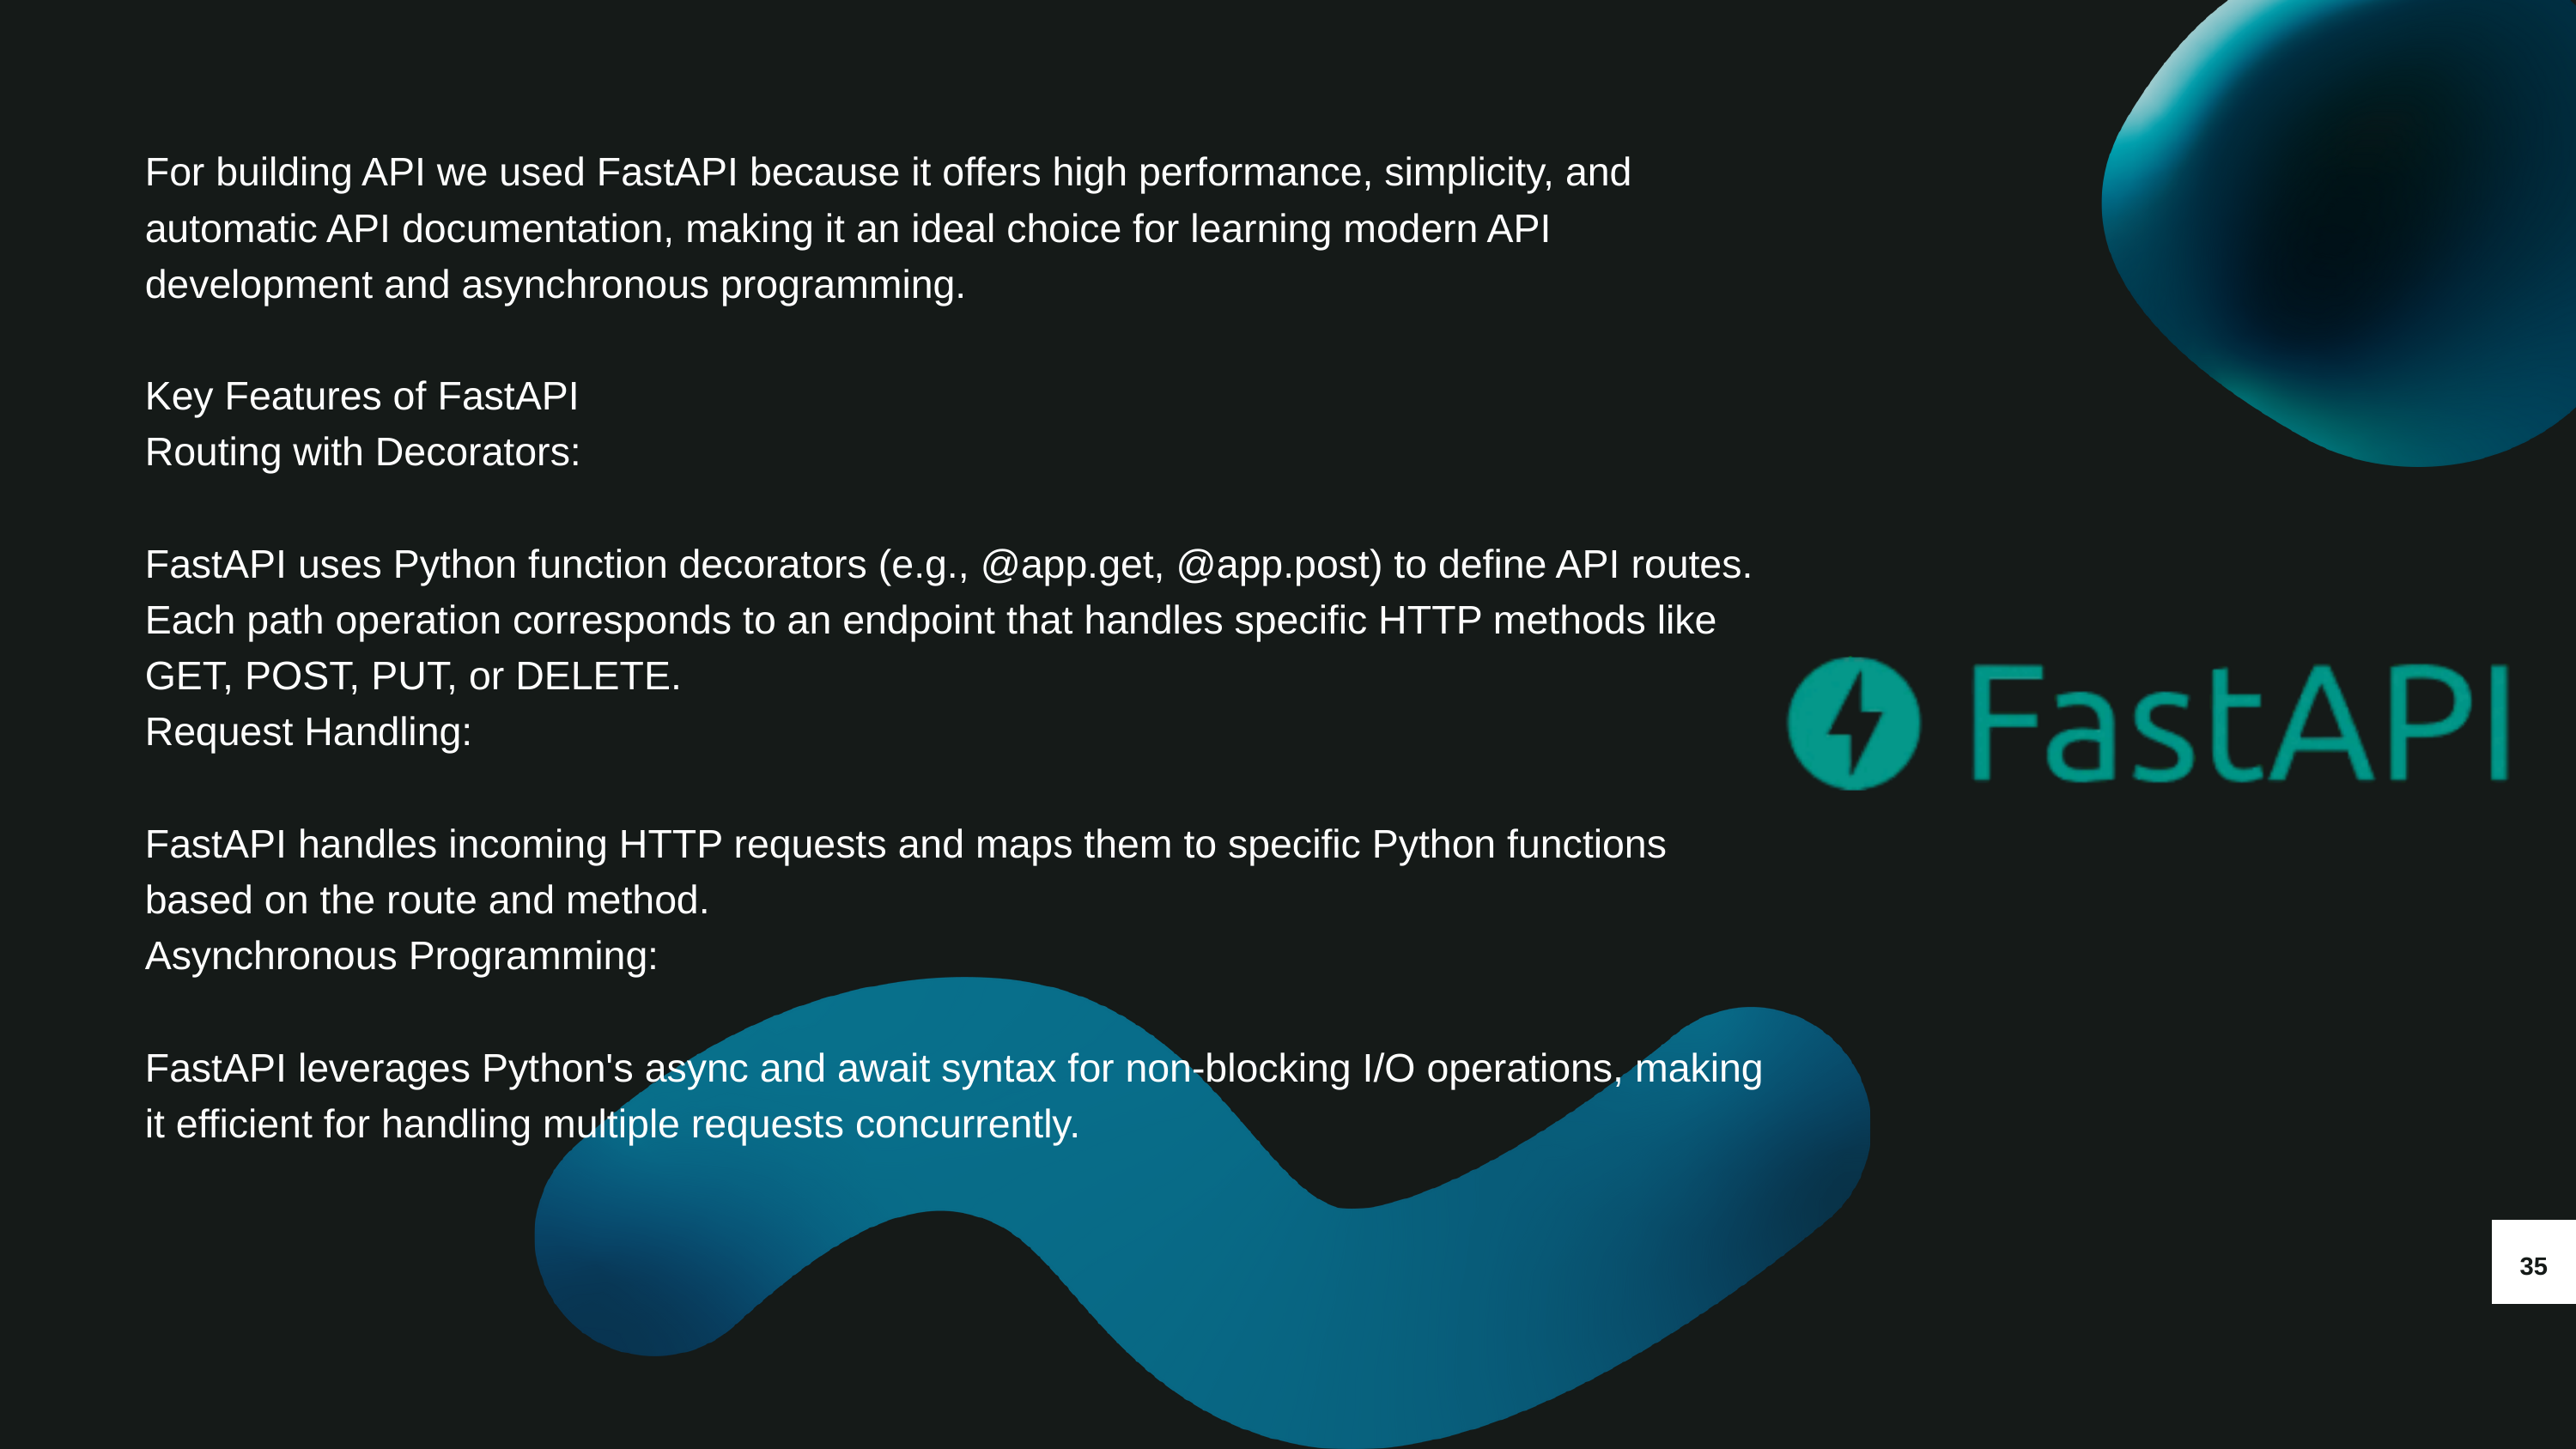

For building API we used FastAPI because it offers high performance, simplicity, and automatic API documentation, making it an ideal choice for learning modern API development and asynchronous programming.

Key Features of FastAPI
Routing with Decorators:

FastAPI uses Python function decorators (e.g., @app.get, @app.post) to define API routes.
Each path operation corresponds to an endpoint that handles specific HTTP methods like GET, POST, PUT, or DELETE.
Request Handling:

FastAPI handles incoming HTTP requests and maps them to specific Python functions based on the route and method.
Asynchronous Programming:

FastAPI leverages Python's async and await syntax for non-blocking I/O operations, making it efficient for handling multiple requests concurrently.

35